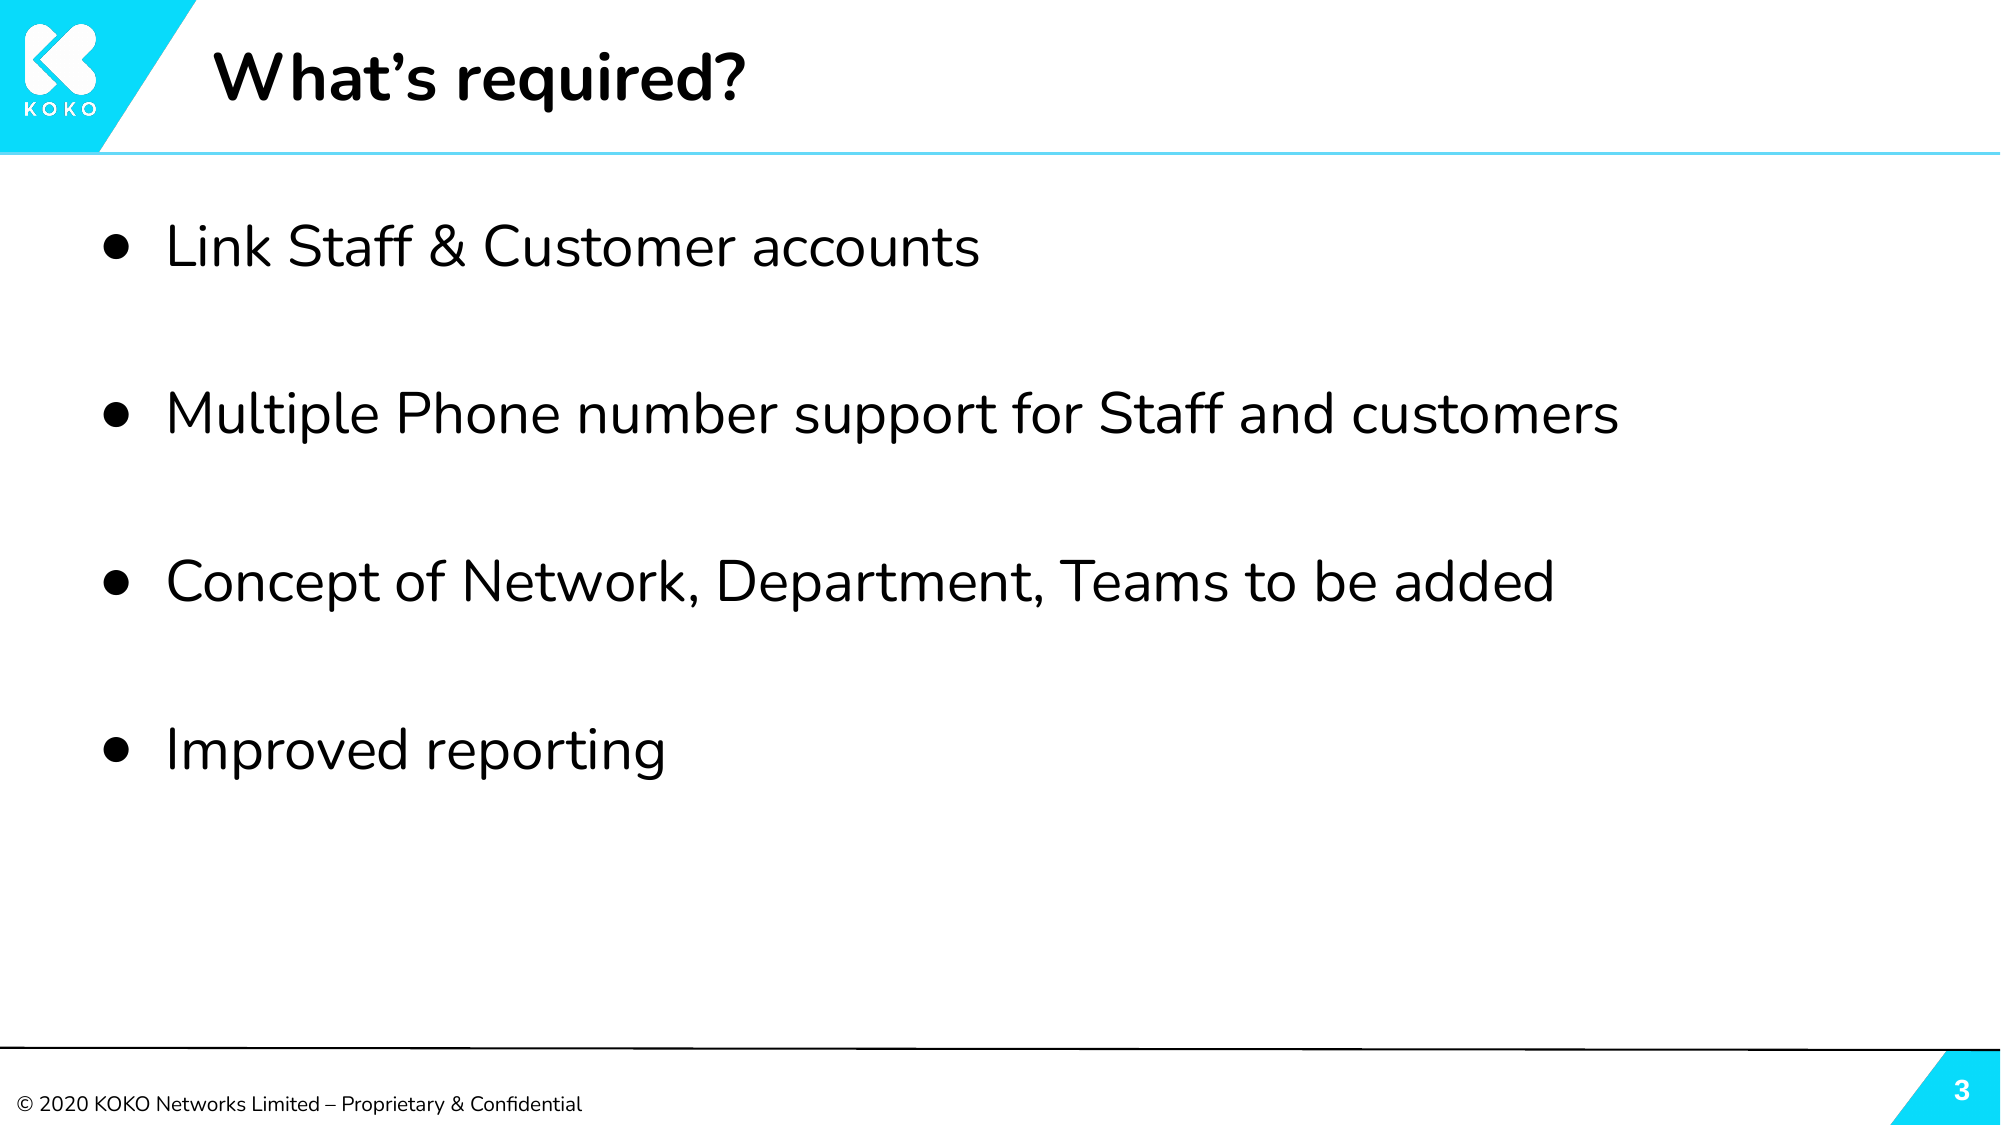

# What’s required?
Link Staff & Customer accounts

Multiple Phone number support for Staff and customers

Concept of Network, Department, Teams to be added

Improved reporting

3